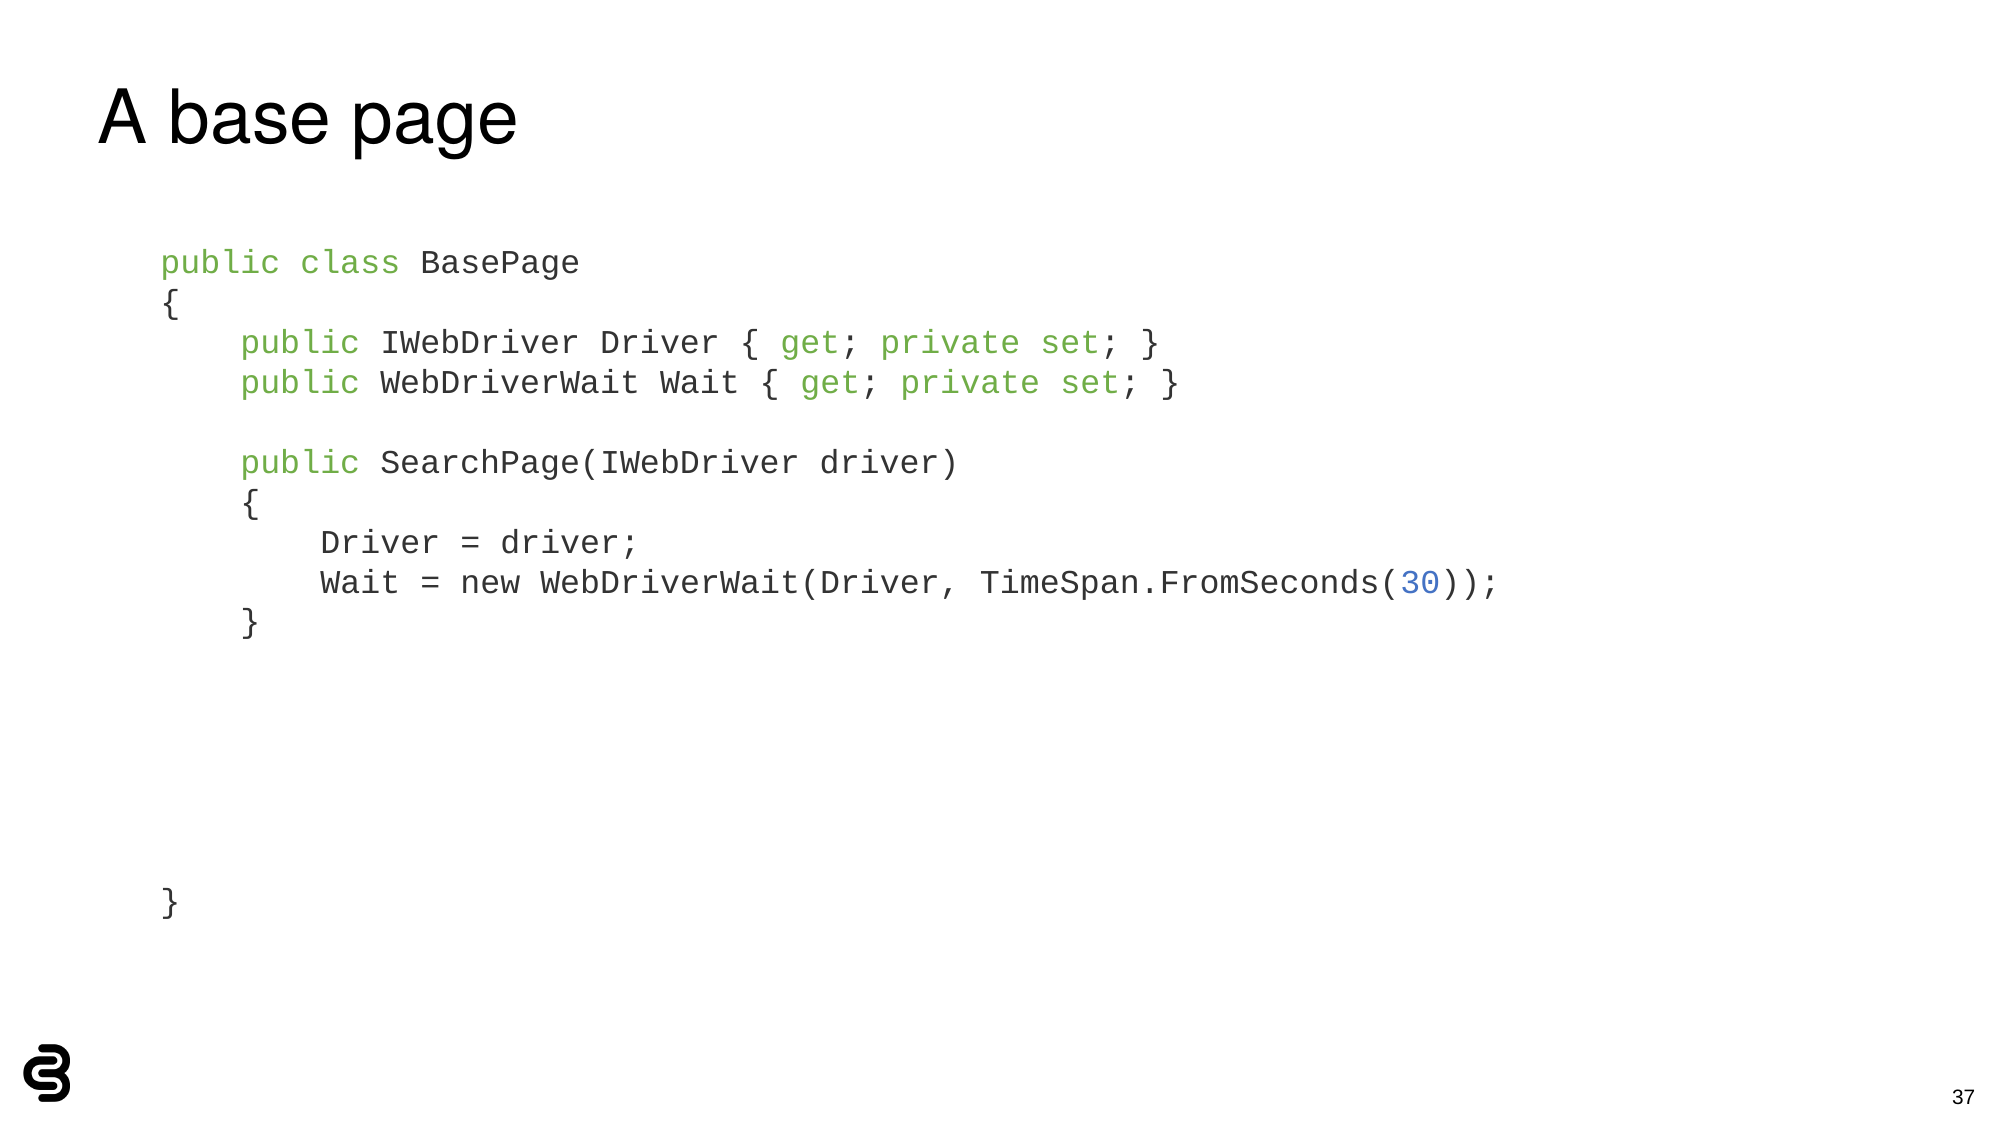

# A base page
public class BasePage
{
    public IWebDriver Driver { get; private set; }
    public WebDriverWait Wait { get; private set; }
    public SearchPage(IWebDriver driver)
    {
        Driver = driver;
        Wait = new WebDriverWait(Driver, TimeSpan.FromSeconds(30));
    }

}